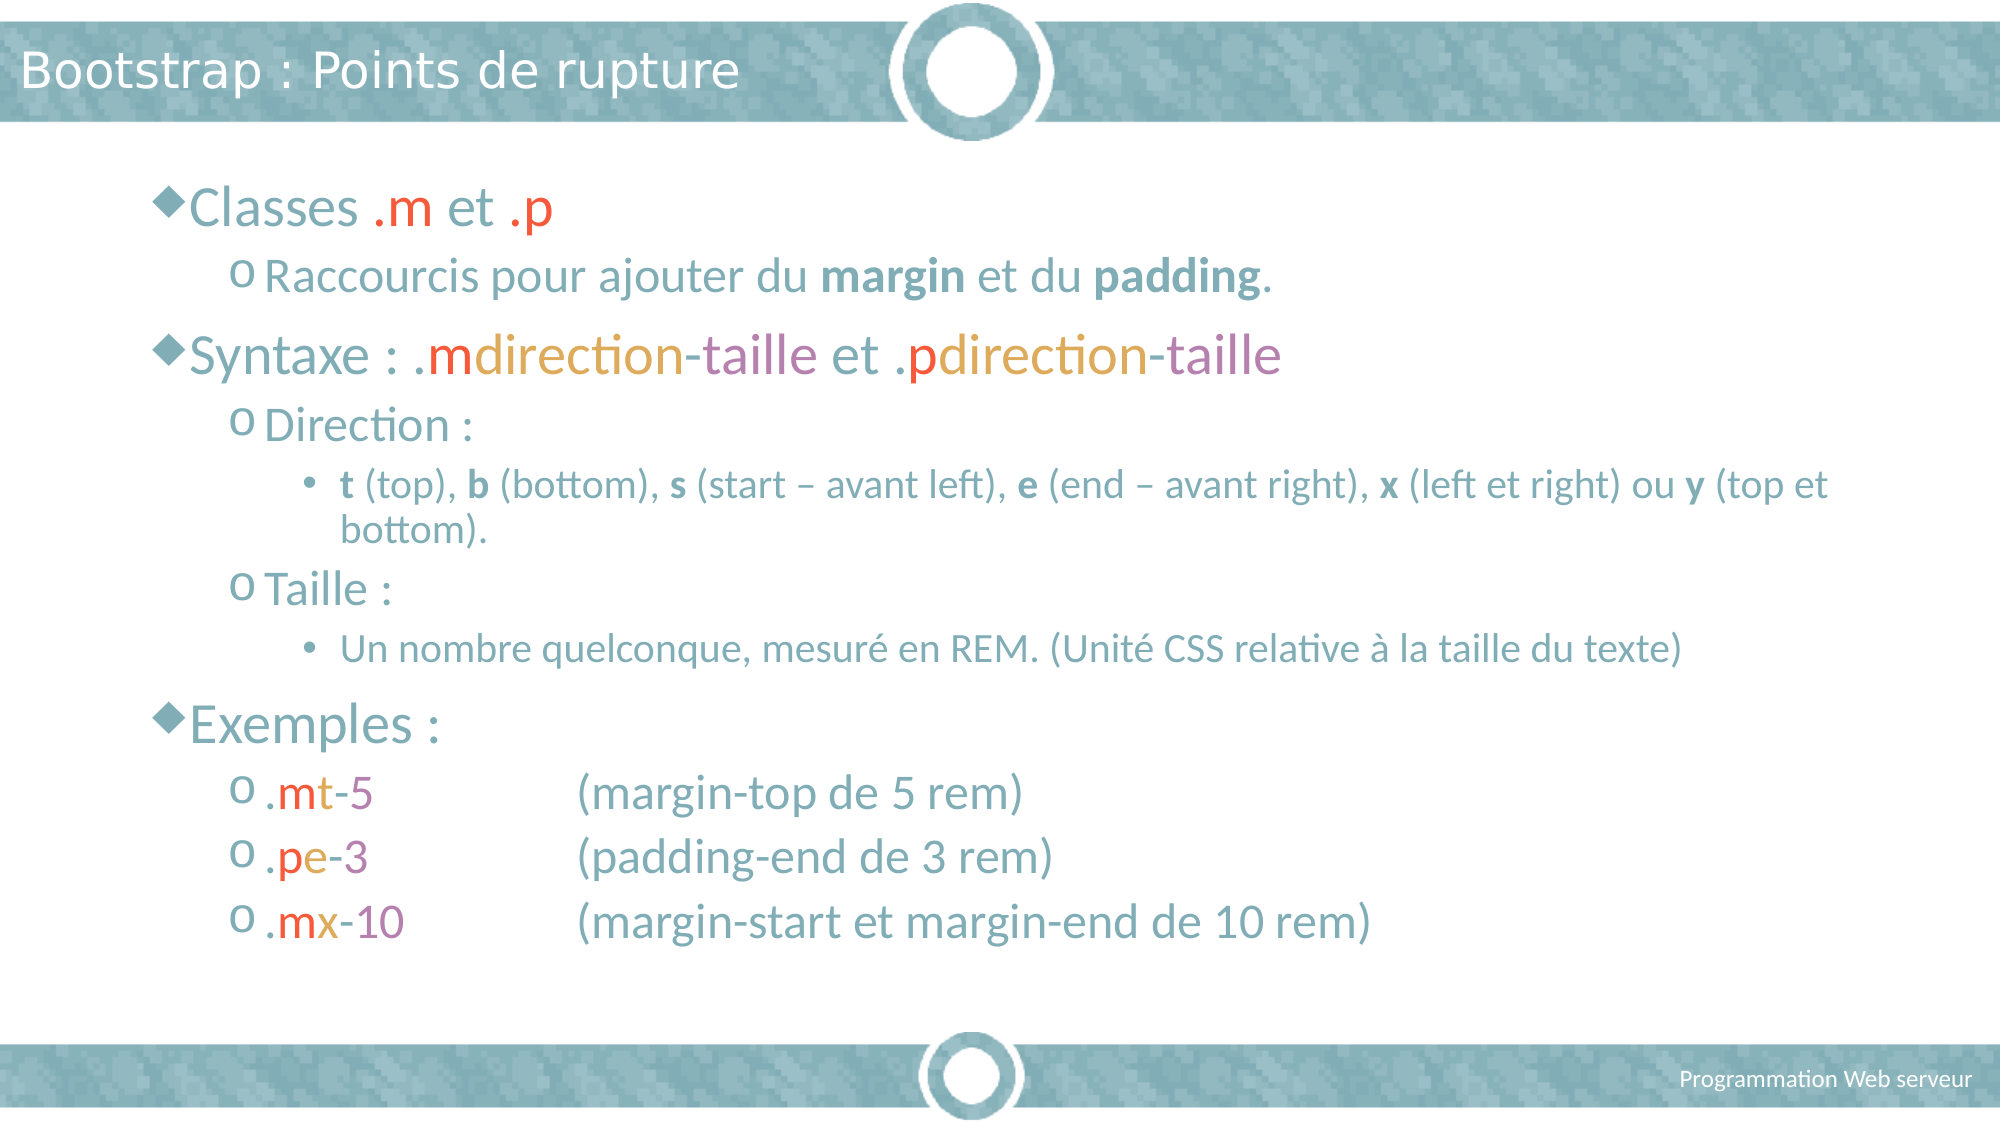

# Bootstrap : Points de rupture
Classes .m et .p
Raccourcis pour ajouter du margin et du padding.
Syntaxe : .mdirection-taille et .pdirection-taille
Direction :
t (top), b (bottom), s (start – avant left), e (end – avant right), x (left et right) ou y (top et bottom).
Taille :
Un nombre quelconque, mesuré en REM. (Unité CSS relative à la taille du texte)
Exemples :
.mt-5 		 (margin-top de 5 rem)
.pe-3 		 (padding-end de 3 rem)
.mx-10		 (margin-start et margin-end de 10 rem)